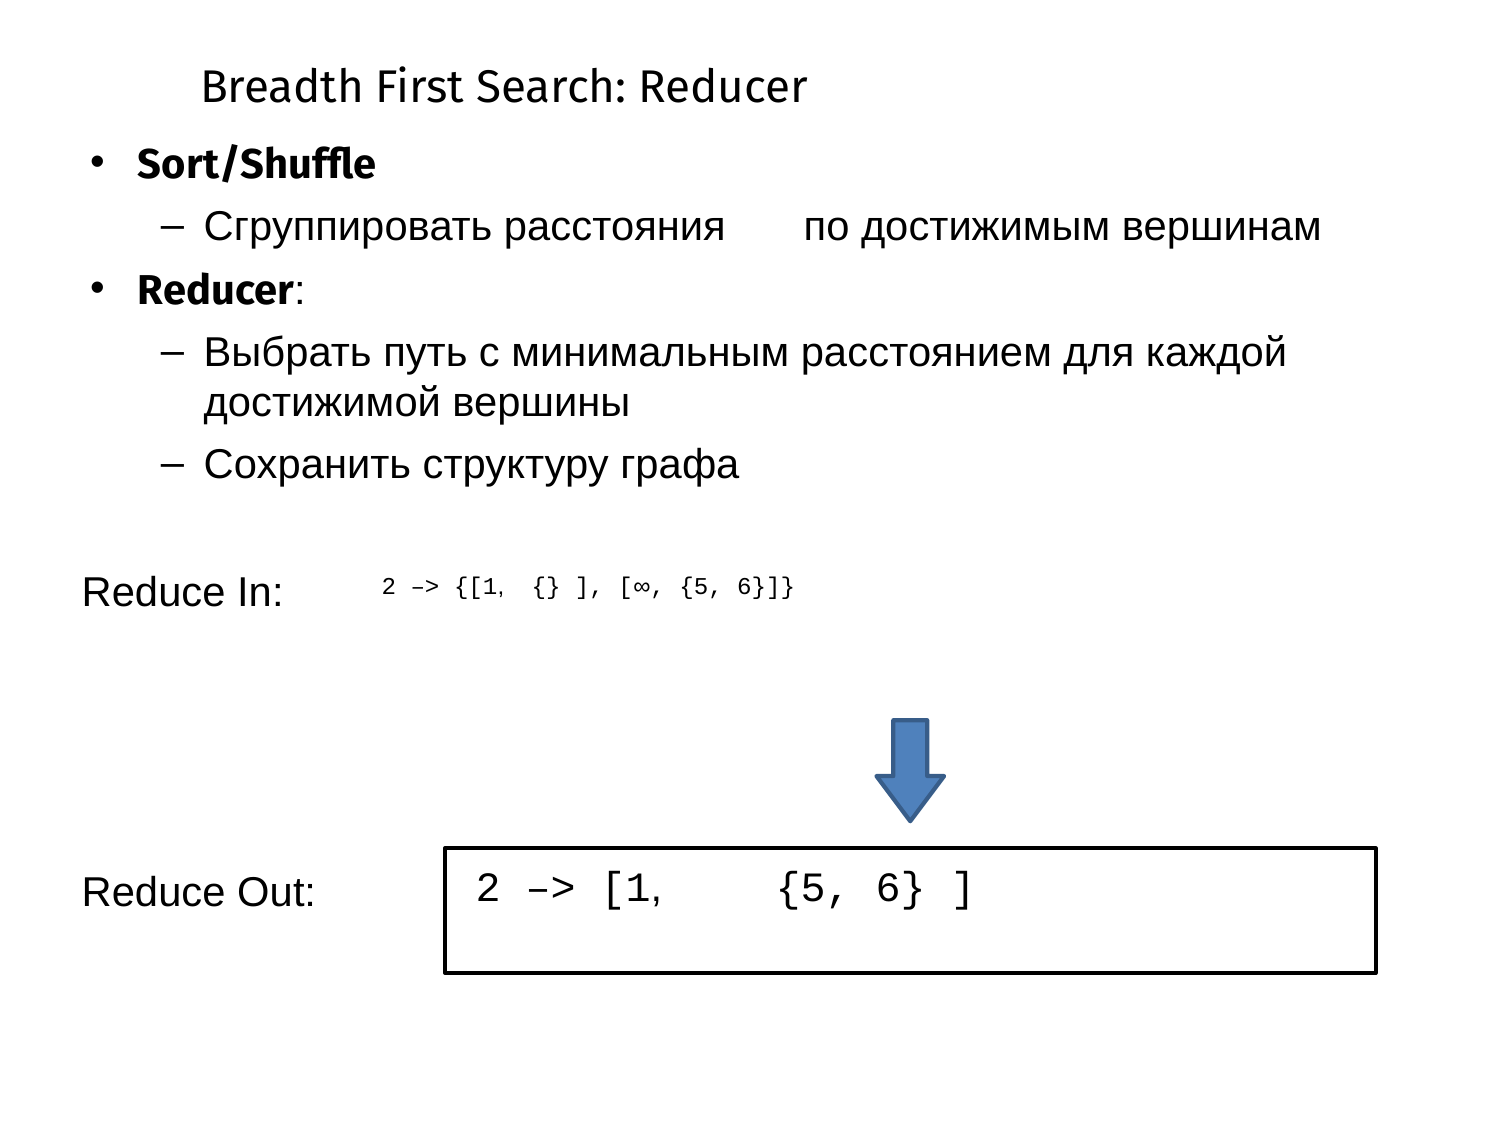

# Breadth First Search: Reducer
Sort/Shuffle
Сгруппировать расстояния	по достижимым вершинам
Reducer:
Выбрать путь с минимальным расстоянием для каждой  достижимой вершины
Сохранить структуру графа
Reduce In:	2 –> {[1,	{} ], [∞, {5, 6}]}

2 –> [1,	{5, 6} ]
Reduce Out: